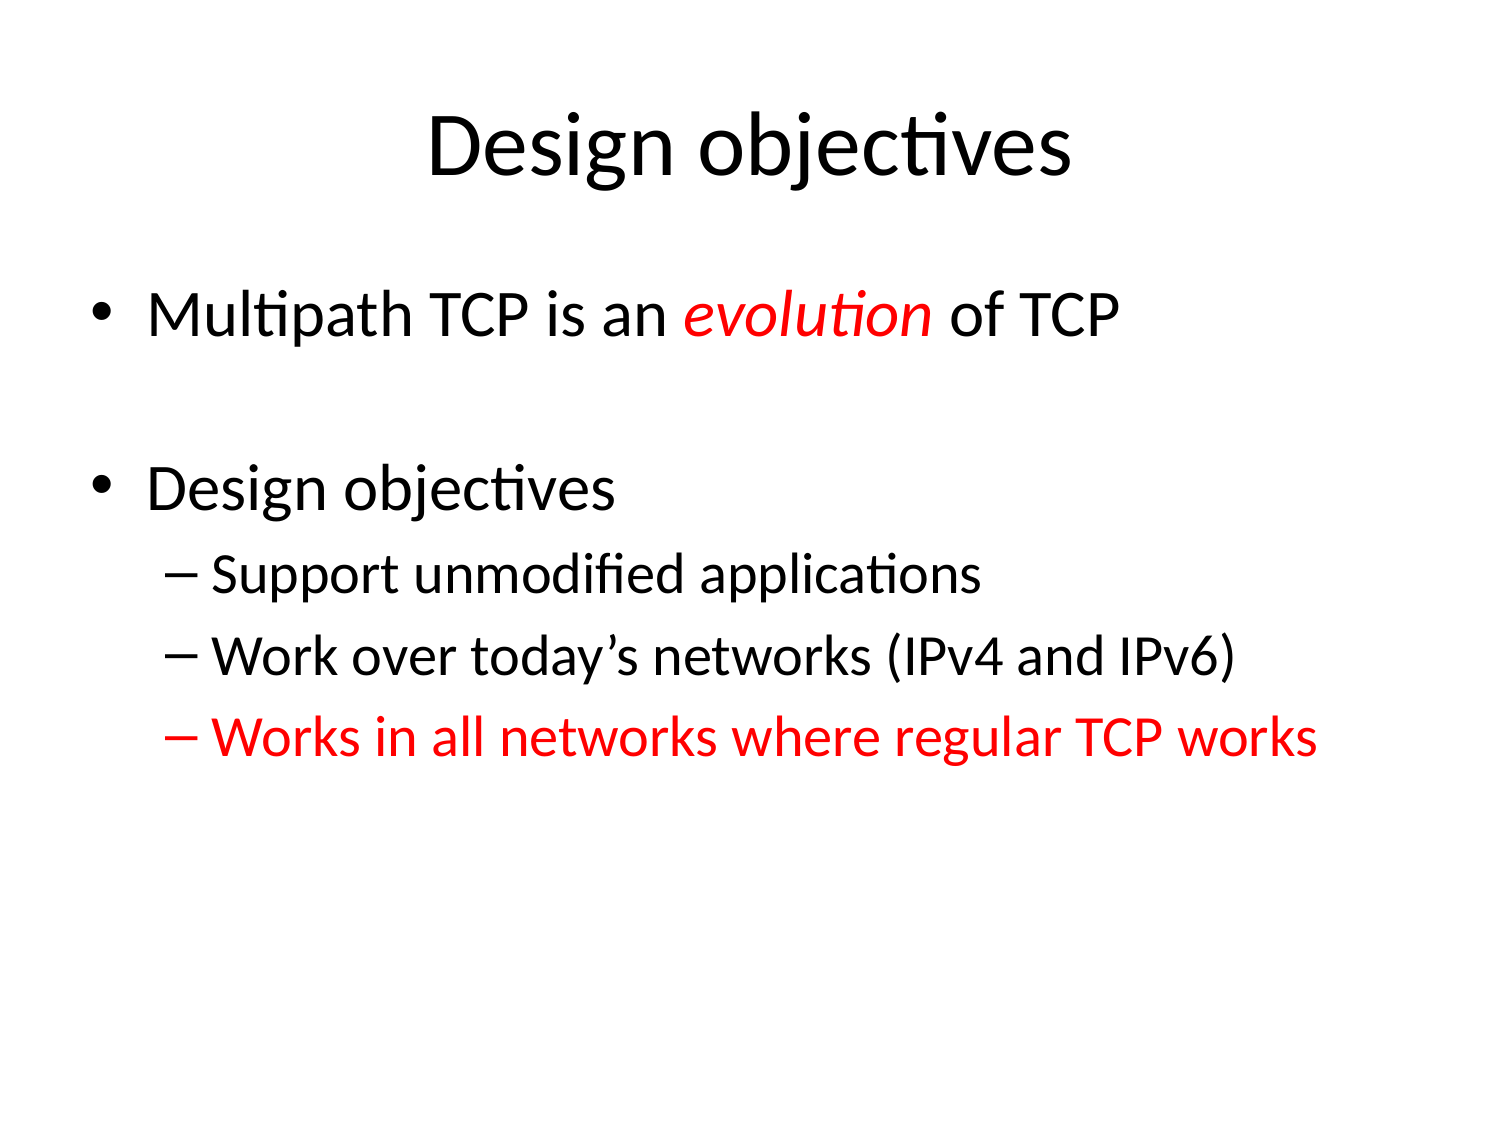

# Design objectives
Multipath TCP is an evolution of TCP
Design objectives
Support unmodified applications
Work over today’s networks (IPv4 and IPv6)
Works in all networks where regular TCP works